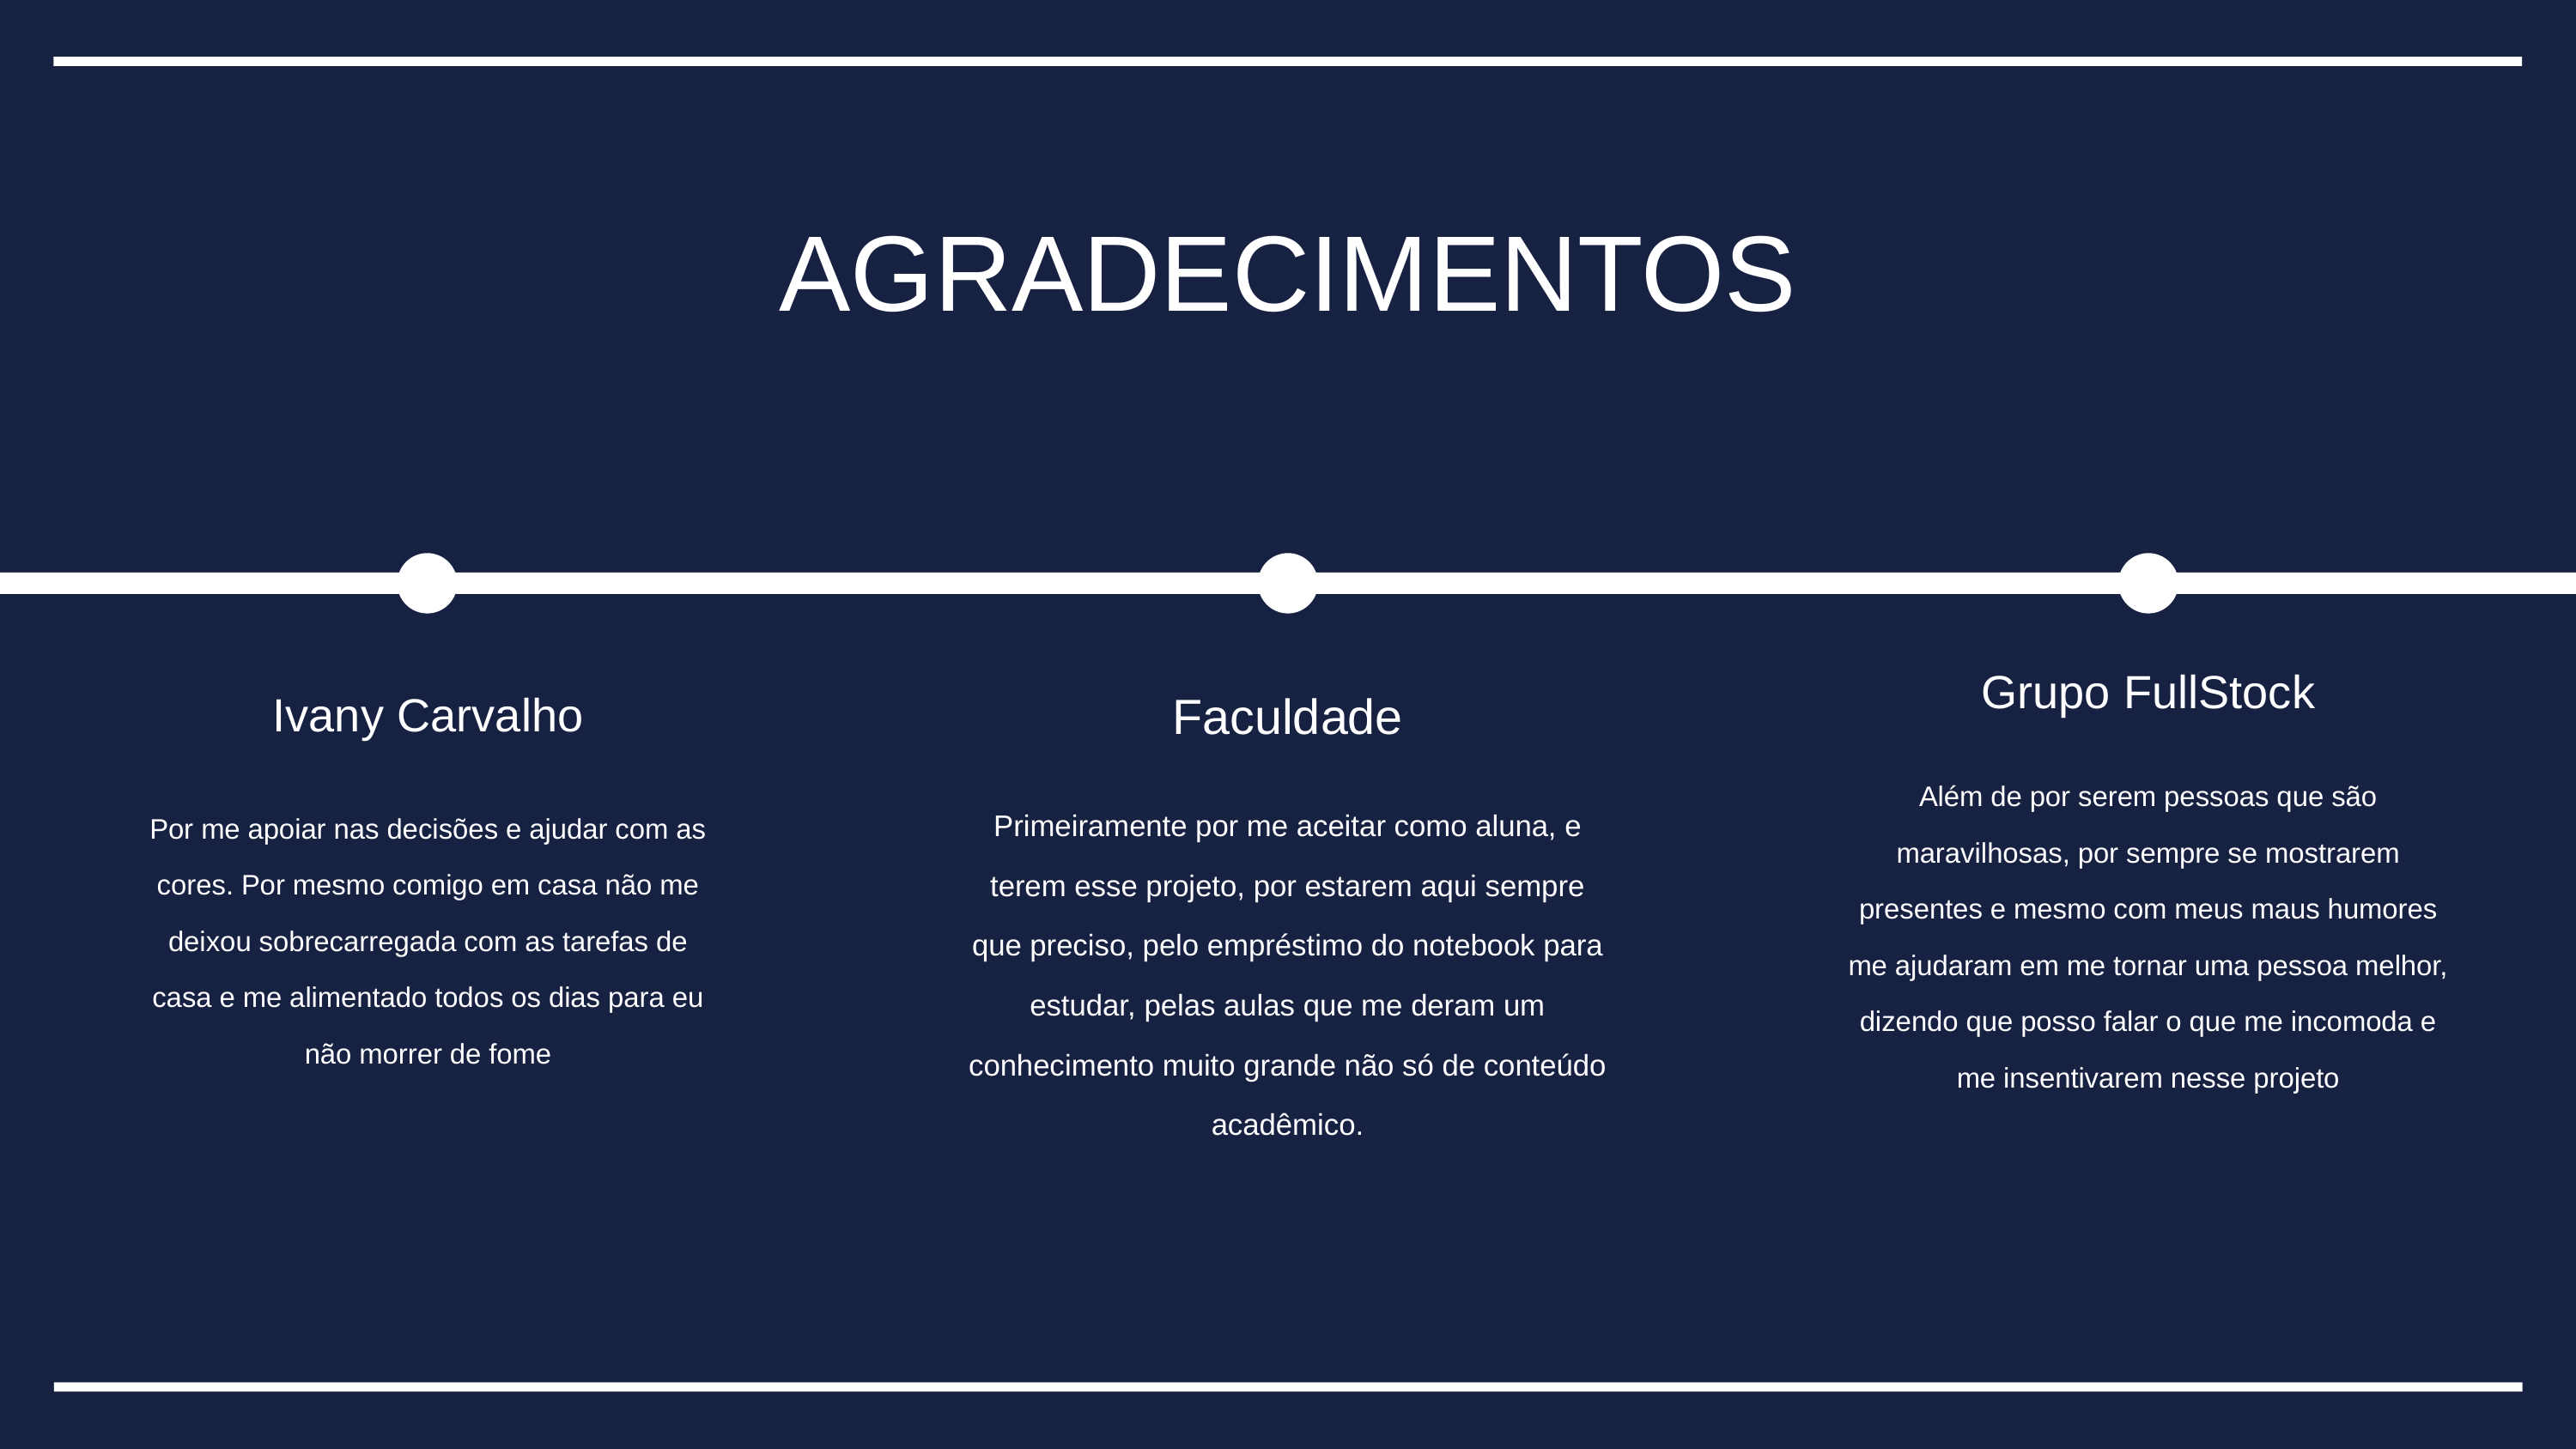

AGRADECIMENTOS

Grupo FullStock
Além de por serem pessoas que são maravilhosas, por sempre se mostrarem presentes e mesmo com meus maus humores me ajudaram em me tornar uma pessoa melhor, dizendo que posso falar o que me incomoda e me insentivarem nesse projeto
Ivany Carvalho
Por me apoiar nas decisões e ajudar com as cores. Por mesmo comigo em casa não me deixou sobrecarregada com as tarefas de casa e me alimentado todos os dias para eu não morrer de fome
Faculdade
Primeiramente por me aceitar como aluna, e terem esse projeto, por estarem aqui sempre que preciso, pelo empréstimo do notebook para estudar, pelas aulas que me deram um conhecimento muito grande não só de conteúdo acadêmico.